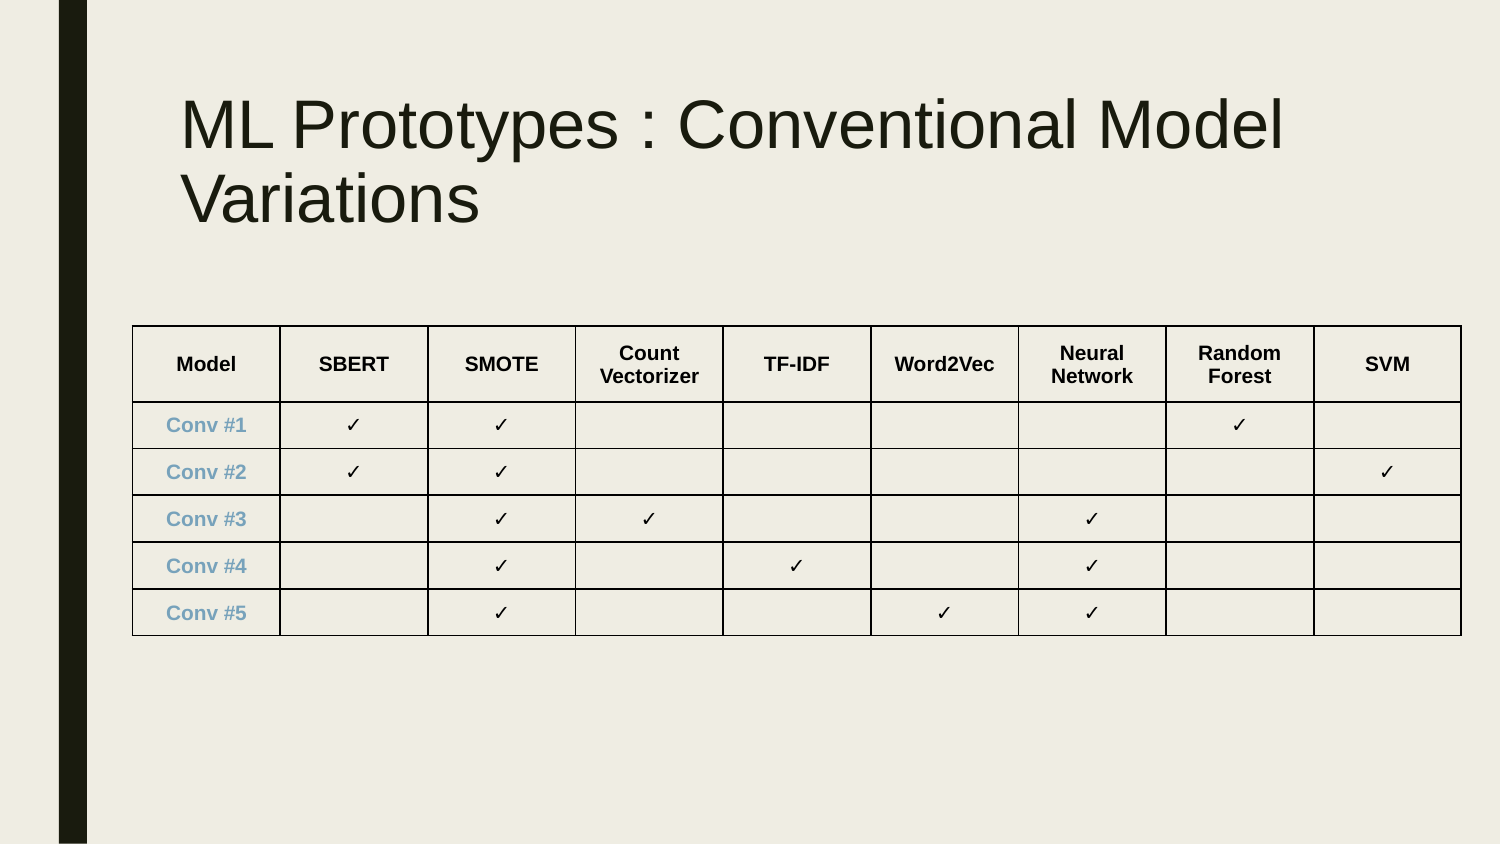

# ML Prototypes : Conventional Model Variations
| Model | SBERT | SMOTE | Count Vectorizer | TF-IDF | Word2Vec | Neural Network | Random Forest | SVM |
| --- | --- | --- | --- | --- | --- | --- | --- | --- |
| Conv #1 | ✓ | ✓ |  |  |  |  | ✓ |  |
| Conv #2 | ✓ | ✓ |  |  |  |  |  | ✓ |
| Conv #3 |  | ✓ | ✓ |  |  | ✓ |  |  |
| Conv #4 |  | ✓ |  | ✓ |  | ✓ |  |  |
| Conv #5 |  | ✓ |  |  | ✓ | ✓ |  |  |